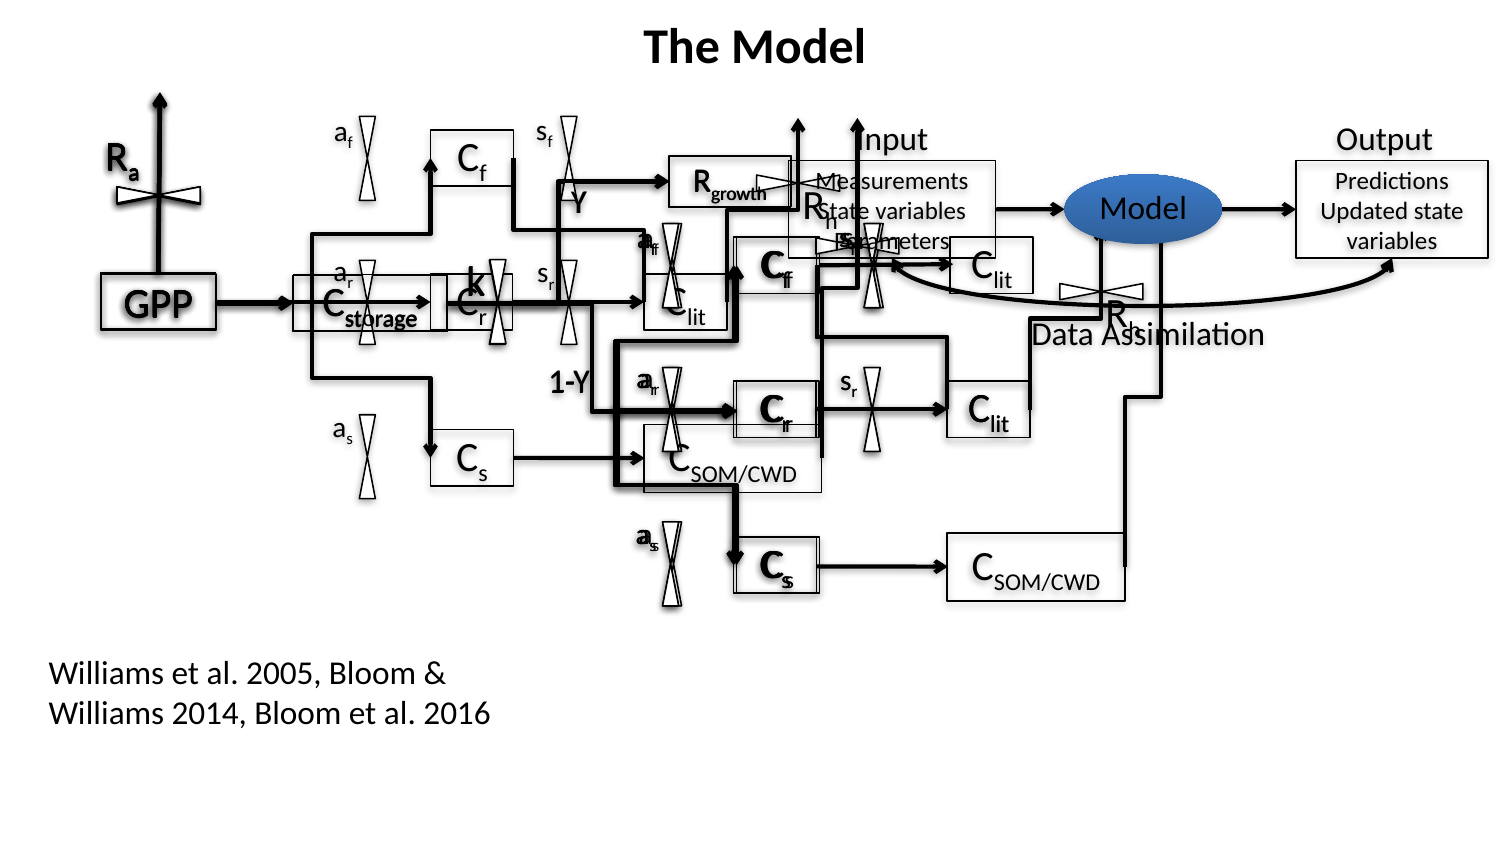

The Model
Ra

GPP
sf
af

Rh
CSOM/CWD
Cf

ar
sr

Cr
Clit
as

Cs
Ra

GPP
sf
af

Cf
ar
sr

Cr
Clit
as

Cs

Rh
CSOM/CWD
Ra

GPP
sf
af

Cf
ar
sr

Cr
Clit
as

Cs
Ra

GPP
Rgrowth
Y
1-Y
k

Cstorage
sf
af

Cf
Clit
ar

Cr
as

Cs
Input
Output
Measurements
State variables
Parameters
Predictions
Updated state variables

Model
Data Assimilation
Rgrowth
Y
1-Y
k

Cstorage
Williams et al. 2005, Bloom &
Williams 2014, Bloom et al. 2016